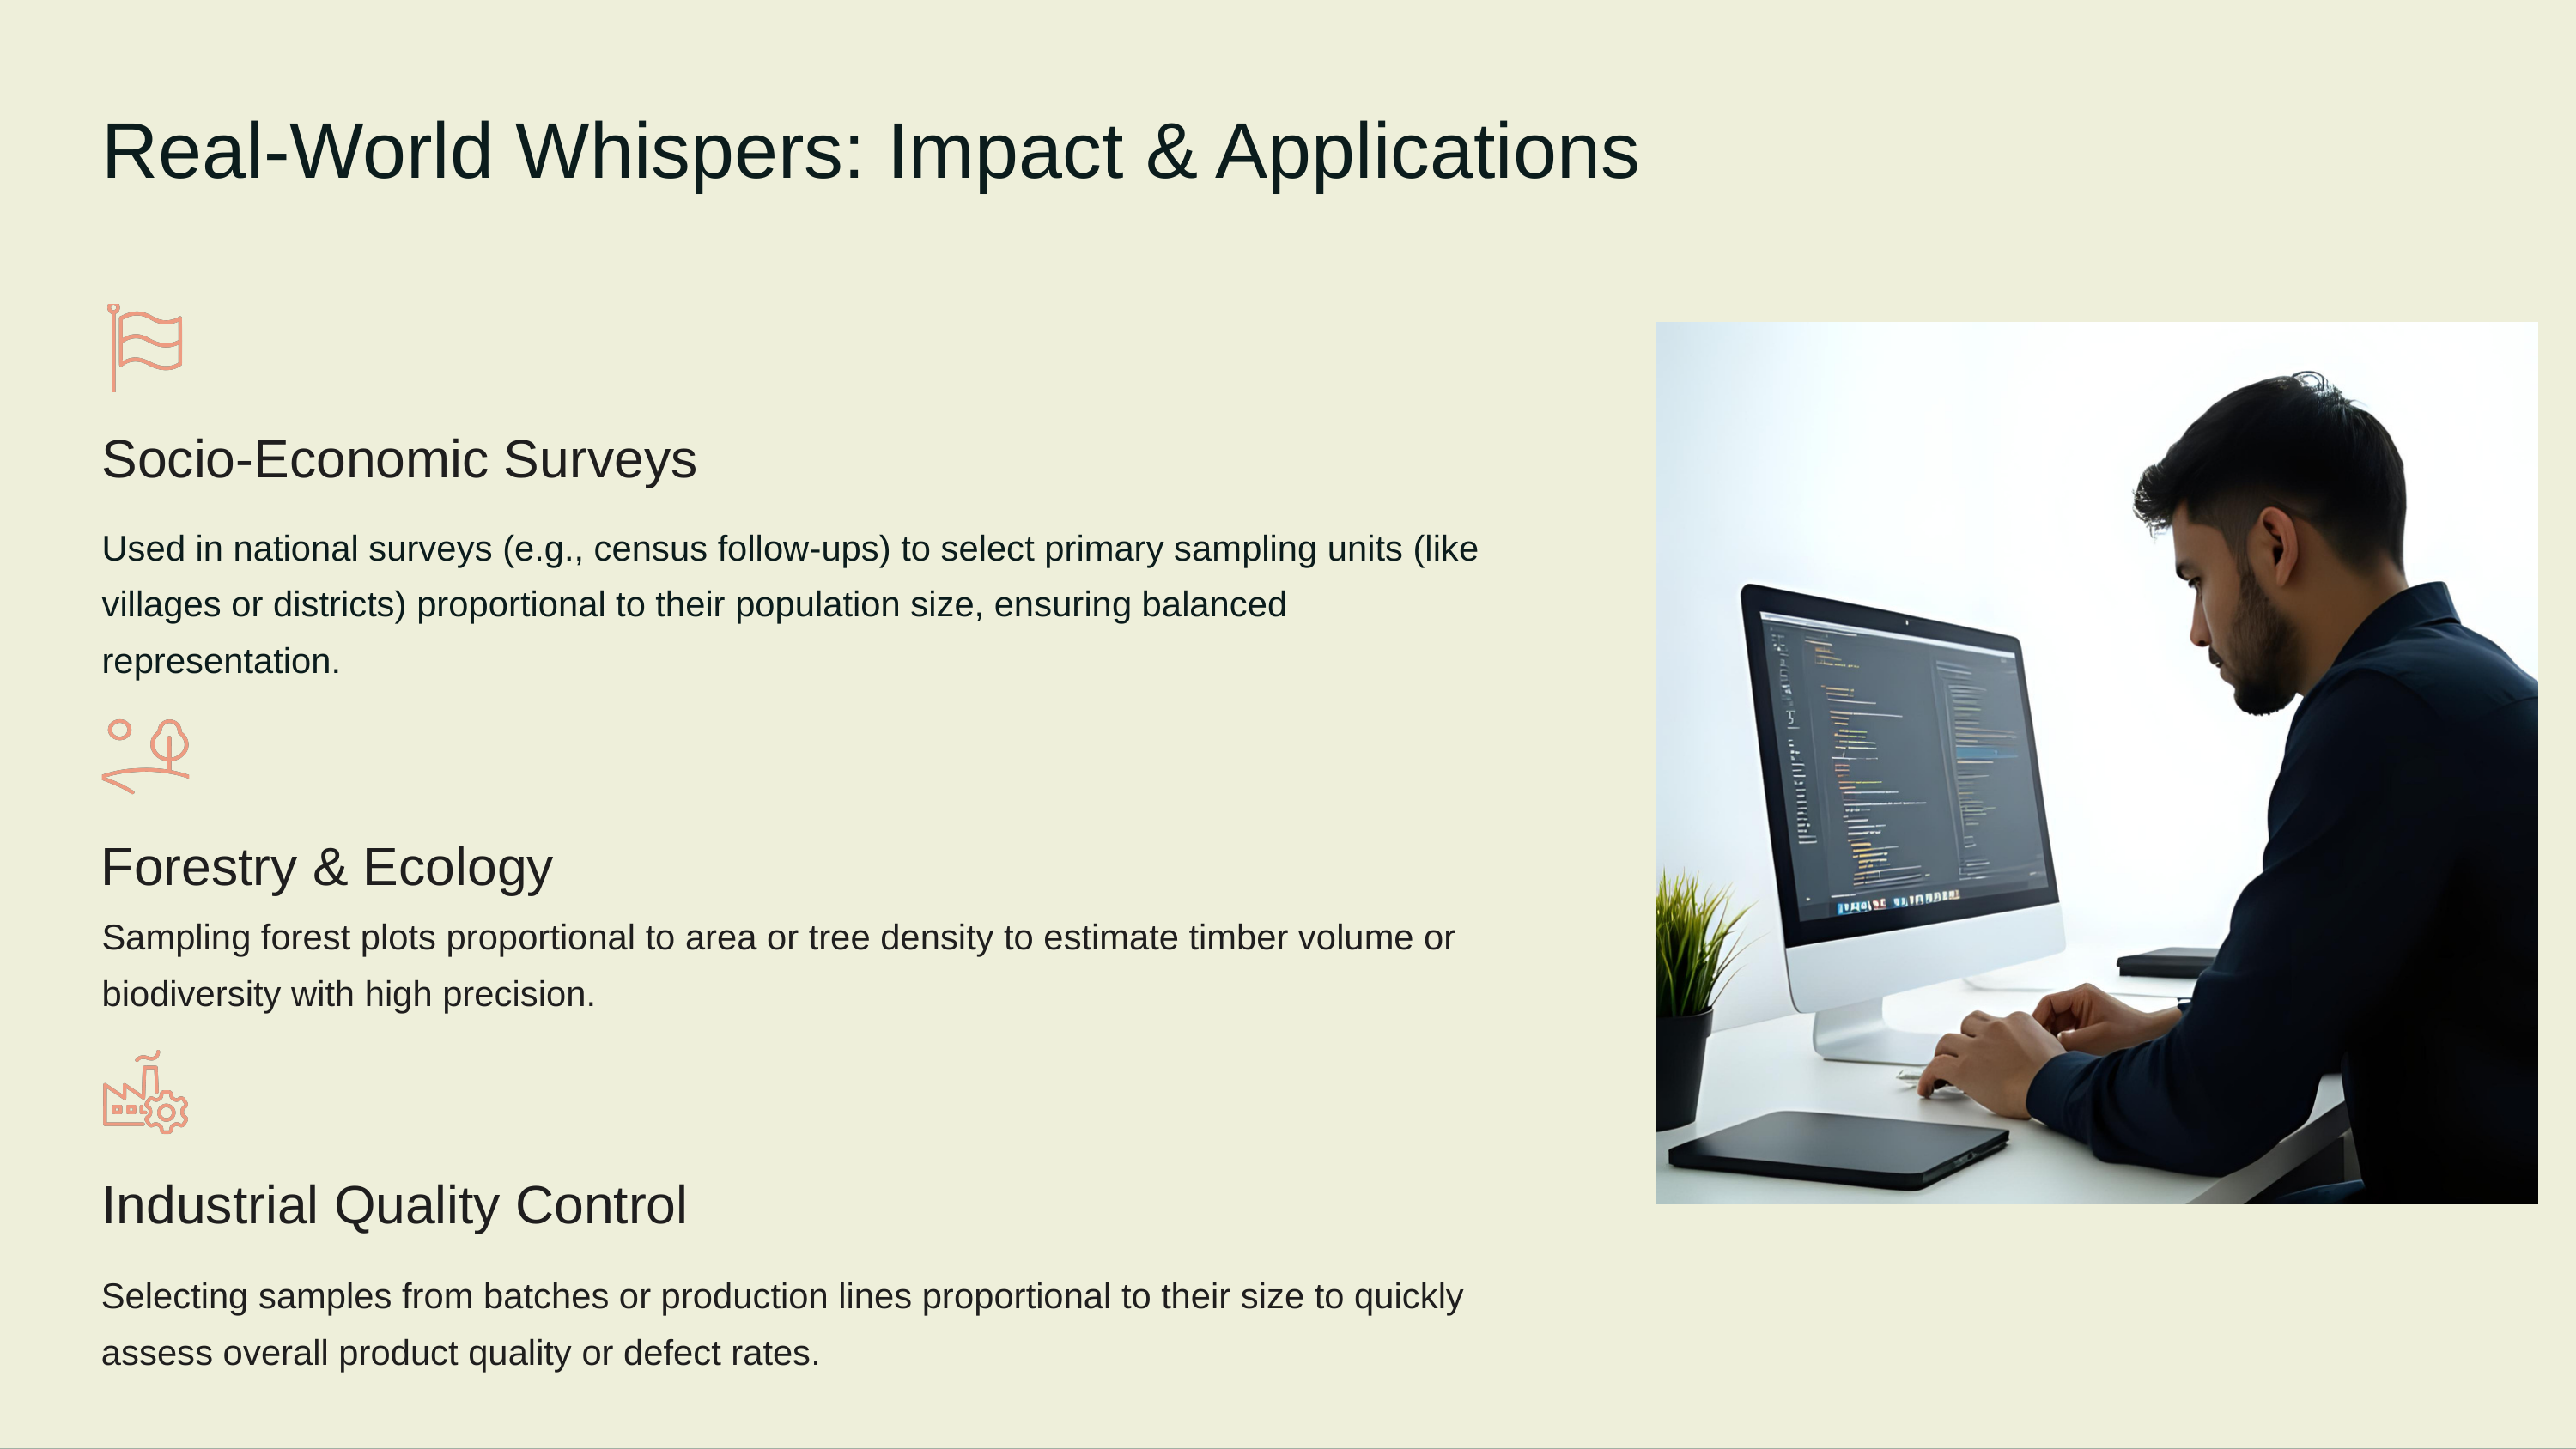

Real-World Whispers: Impact & Applications

Socio-Economic Surveys
Used in national surveys (e.g., census follow-ups) to select primary sampling units (like villages or districts) proportional to their population size, ensuring balanced representation.

Forestry & Ecology
Sampling forest plots proportional to area or tree density to estimate timber volume or biodiversity with high precision.

Industrial Quality Control
Selecting samples from batches or production lines proportional to their size to quickly assess overall product quality or defect rates.